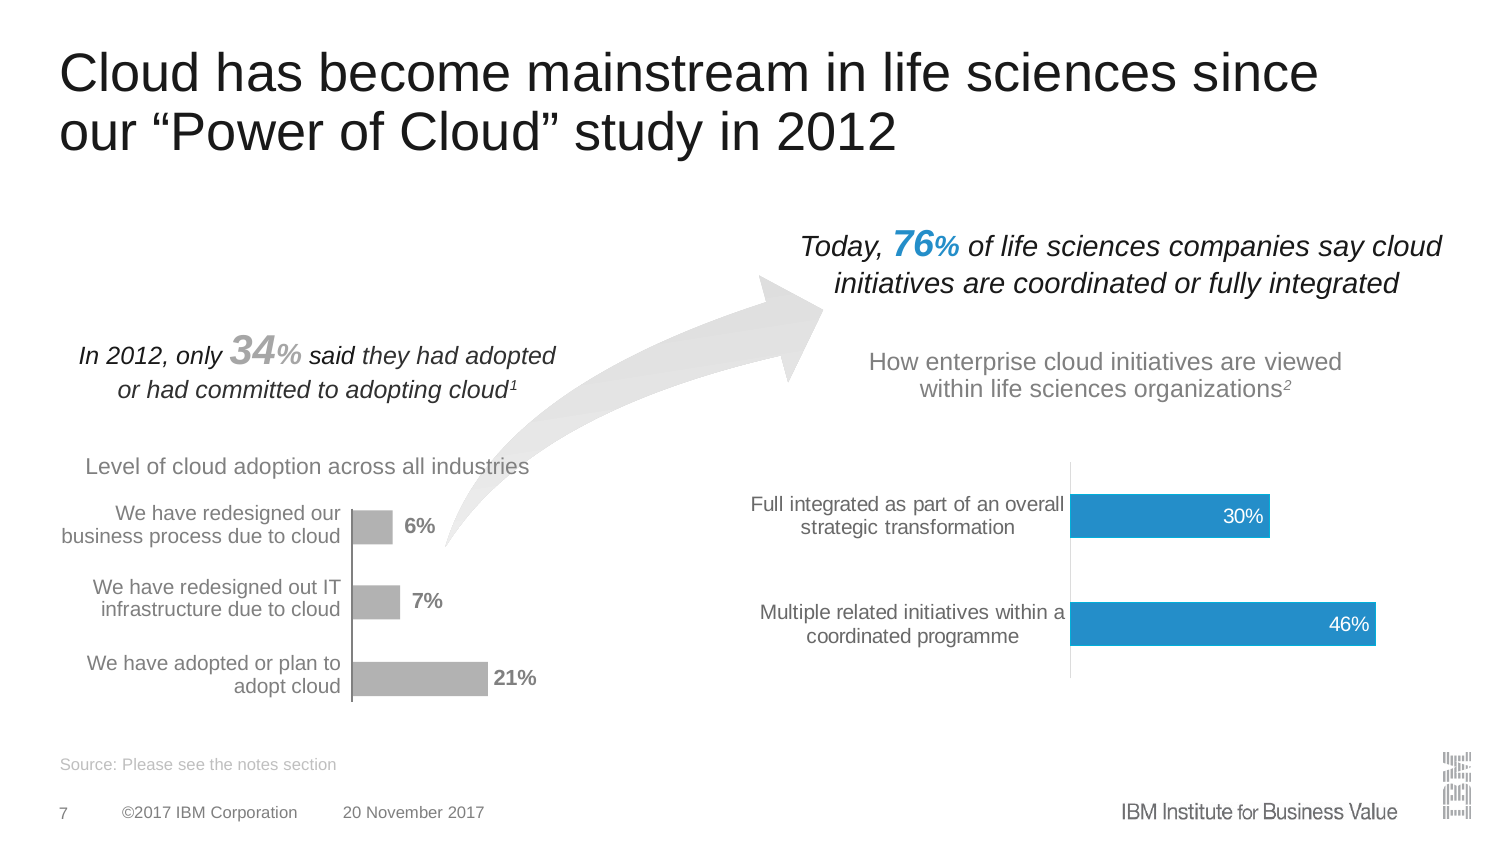

Cloud has become mainstream in life sciences since our “Power of Cloud” study in 2012
Today, 76% of life sciences companies say cloud initiatives are coordinated or fully integrated

In 2012, only 34% said they had adopted or had committed to adopting cloud1

### Chart

| Category | Series 1 |
|---|---|
| Multiple related initiatives within a coordinated programme | 0.46 |
| Full integrated as part of an overall strategic transformation | 0.3 |
How enterprise cloud initiatives are viewed within life sciences organizations2
Level of cloud adoption across all industries
We have redesigned our business process due to cloud

6%
We have redesigned out IT infrastructure due to cloud

7%
We have adopted or plan to adopt cloud

21%
Source: Please see the notes section